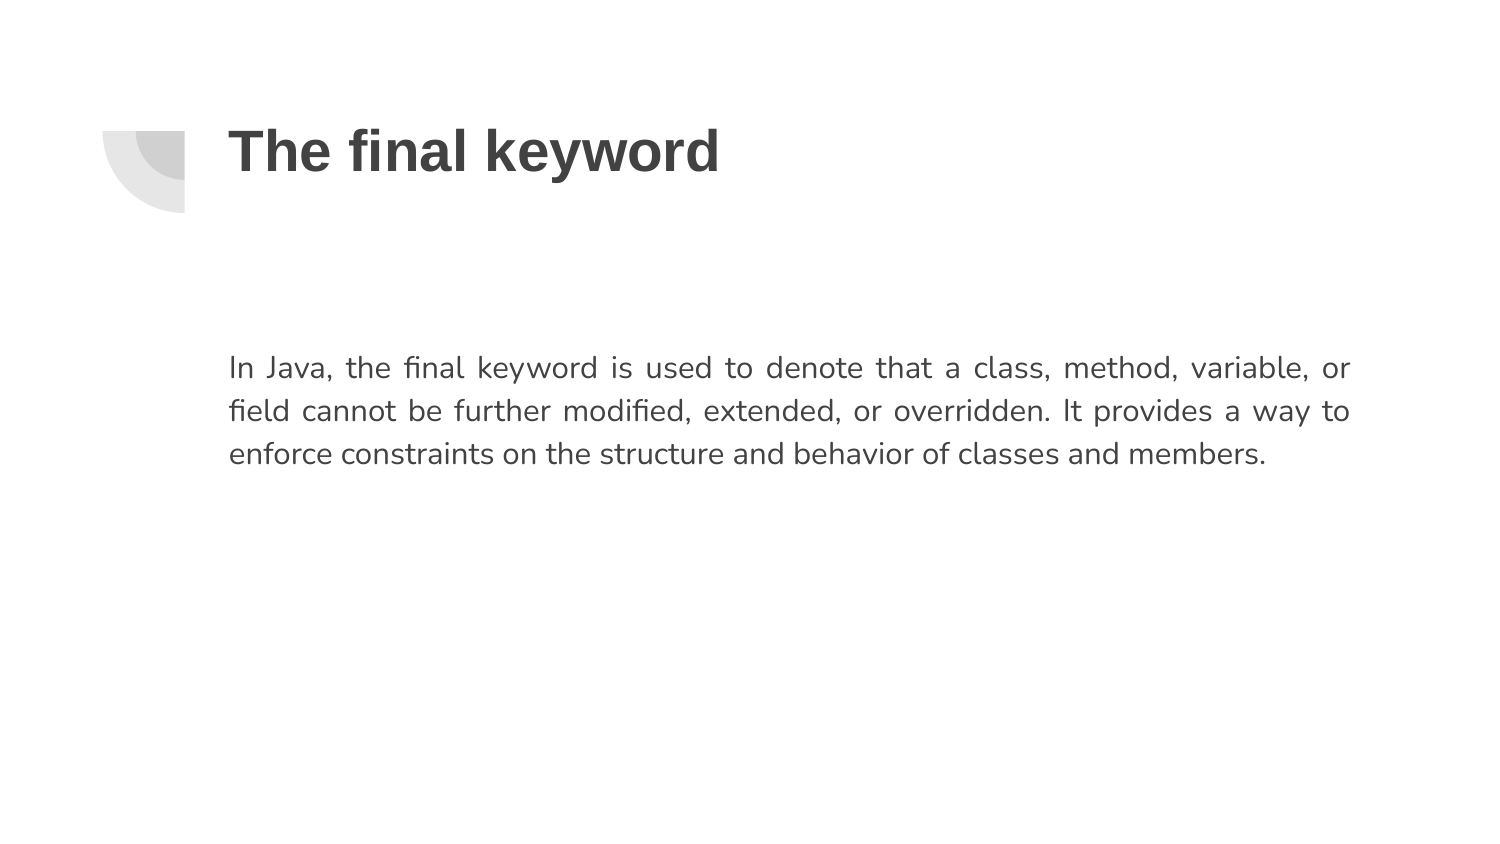

# The final keyword
In Java, the final keyword is used to denote that a class, method, variable, or field cannot be further modified, extended, or overridden. It provides a way to enforce constraints on the structure and behavior of classes and members.